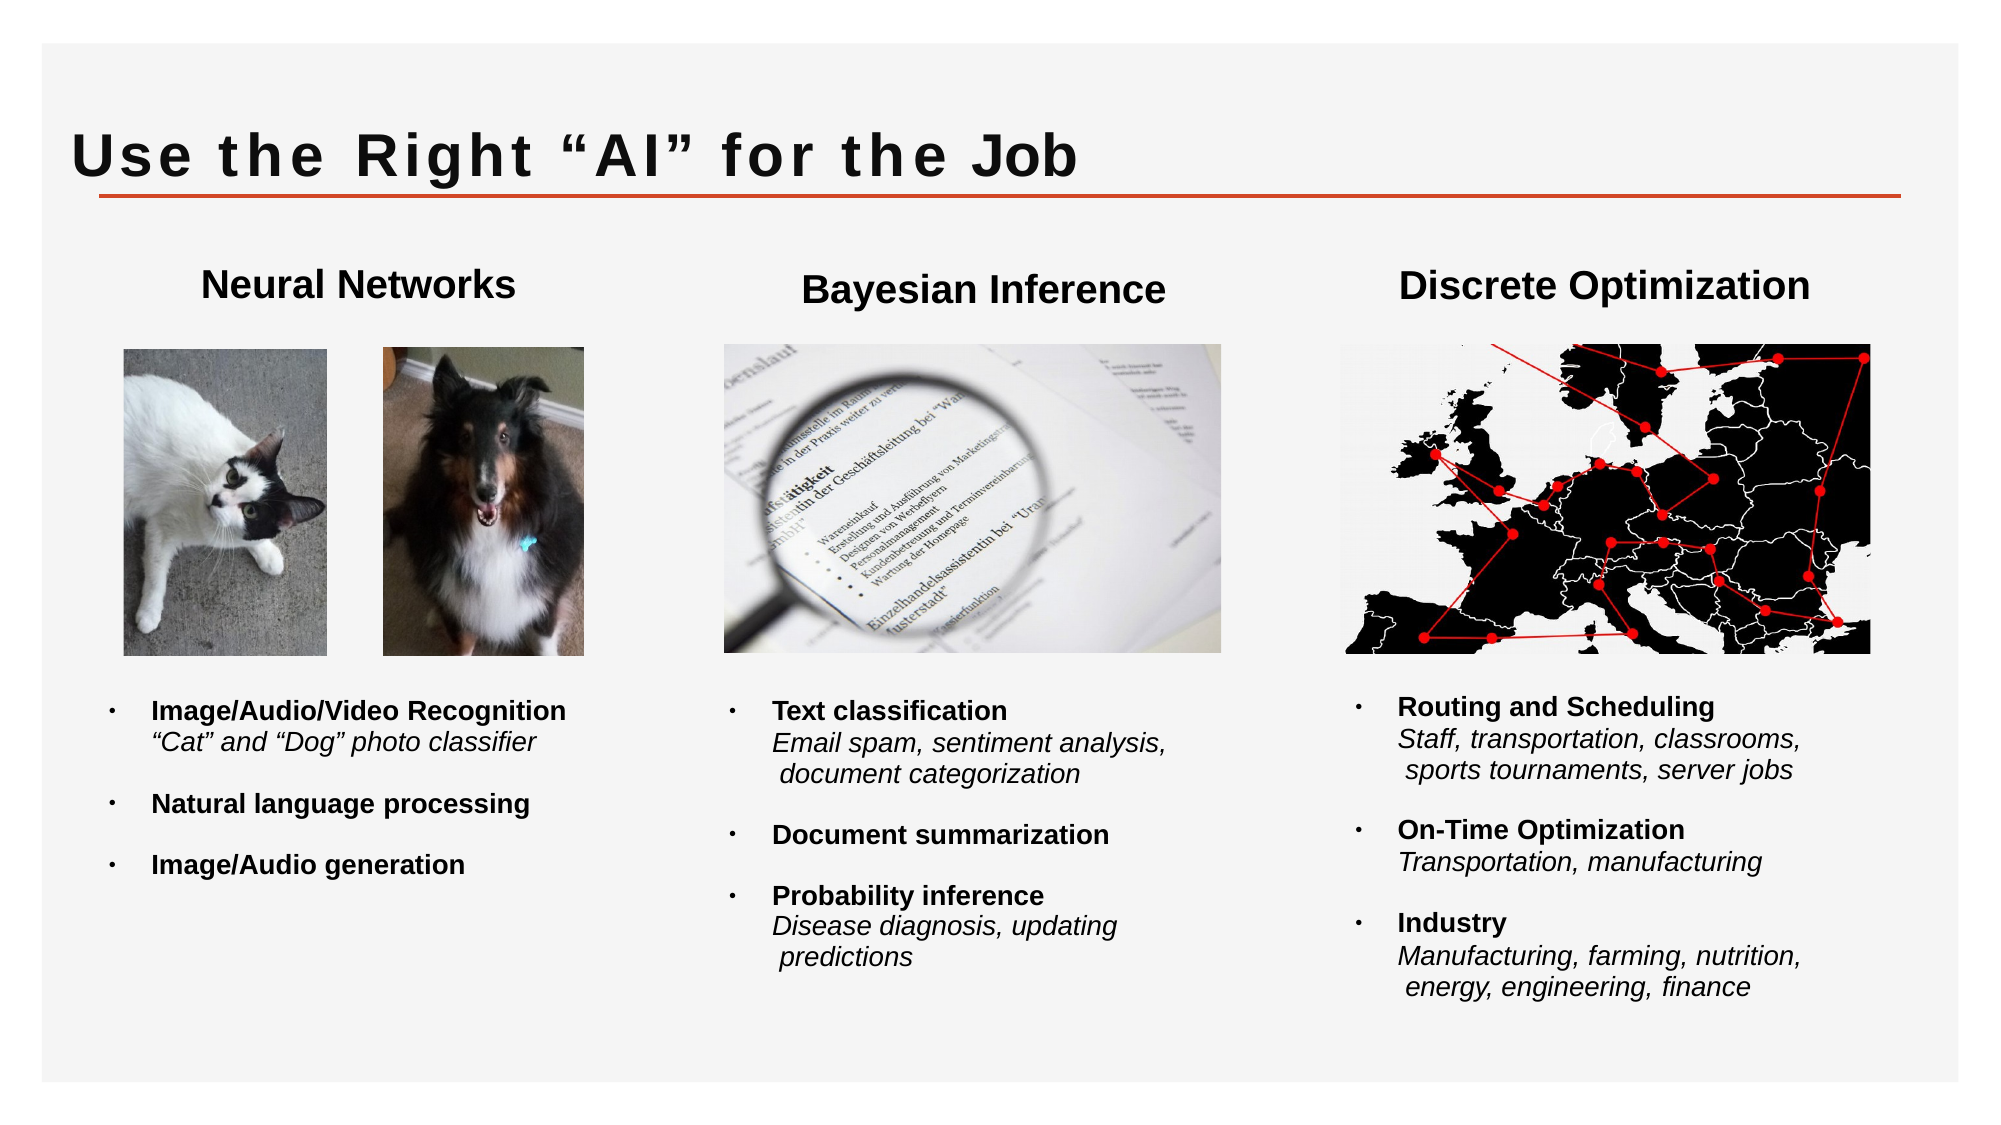

# Use the Right “AI” for the Job
Neural Networks
Discrete Optimization
Bayesian Inference

Routing and Scheduling
Staff, transportation, classrooms,  sports tournaments, server jobs
Image/Audio/Video Recognition
“Cat” and “Dog” photo classifier
Text classification
Email spam, sentiment analysis,  document categorization
●
●
●
Natural language processing
●
On-Time Optimization
Transportation, manufacturing
Document summarization
●
●
Image/Audio generation
●
Probability inference  Disease diagnosis, updating  predictions
●
Industry
Manufacturing, farming, nutrition,  energy, engineering, finance
●
185